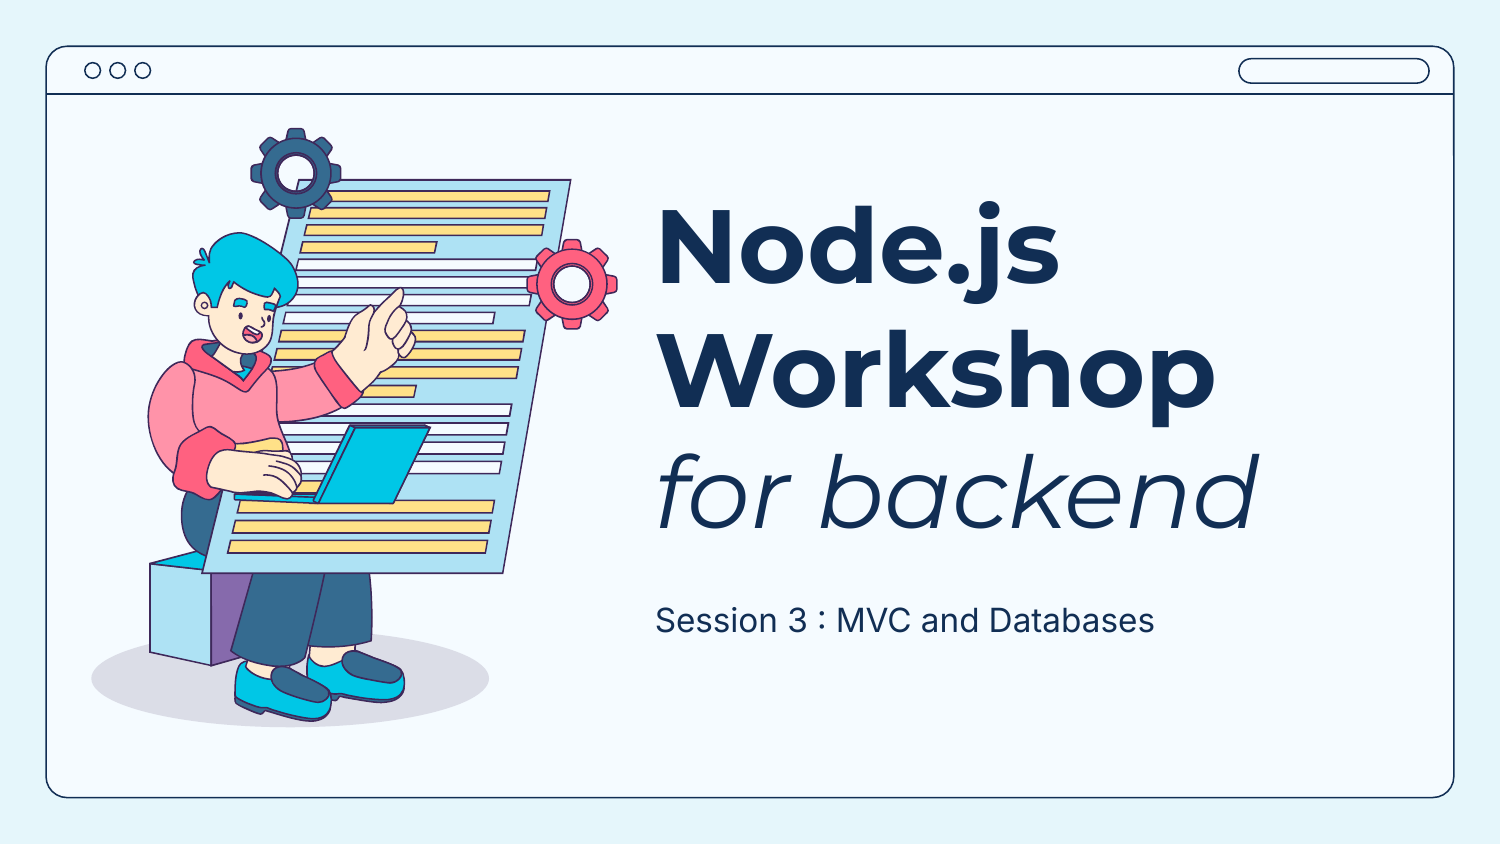

# Node.js Workshop for backend
Session 3 : MVC and Databases